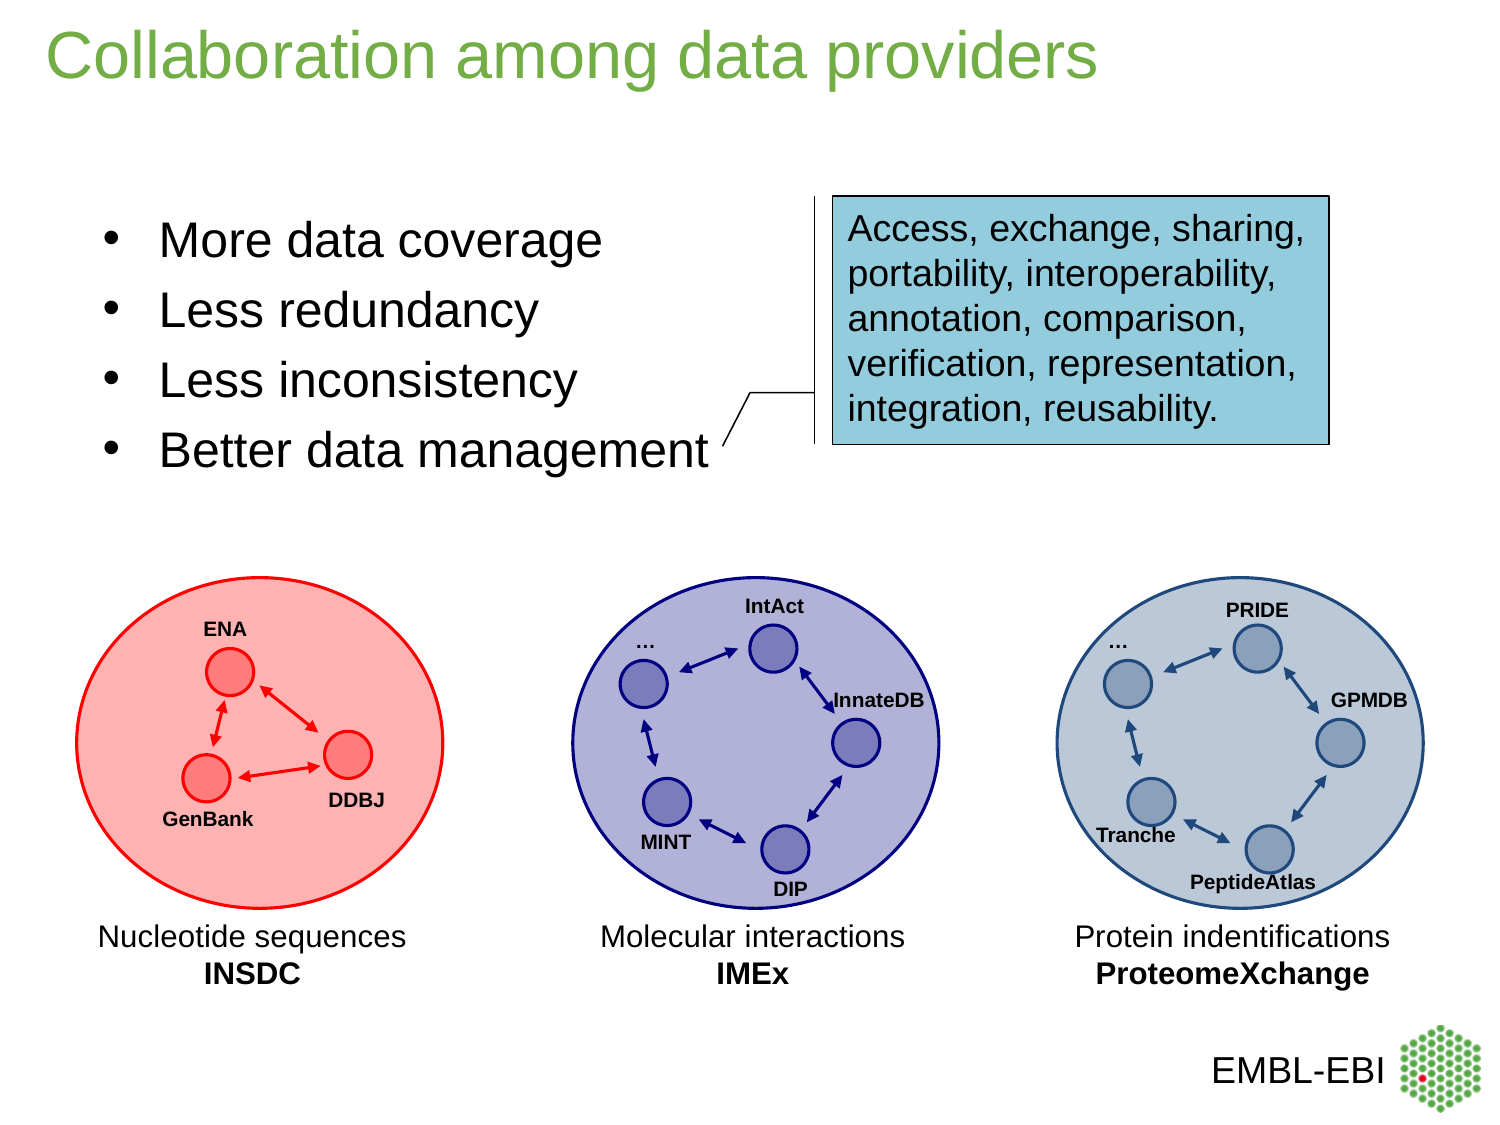

# Collaboration among data providers
Access, exchange, sharing, portability, interoperability, annotation, comparison, verification, representation, integration, reusability.
More data coverage
Less redundancy
Less inconsistency
Better data management

ENA

DDBJ
GenBank
Nucleotide sequences
INSDC

IntAct
…

InnateDB

MINT

DIP
Molecular interactions
IMEx

PRIDE
…

GPMDB

Tranche

PeptideAtlas
Protein indentifications
ProteomeXchange